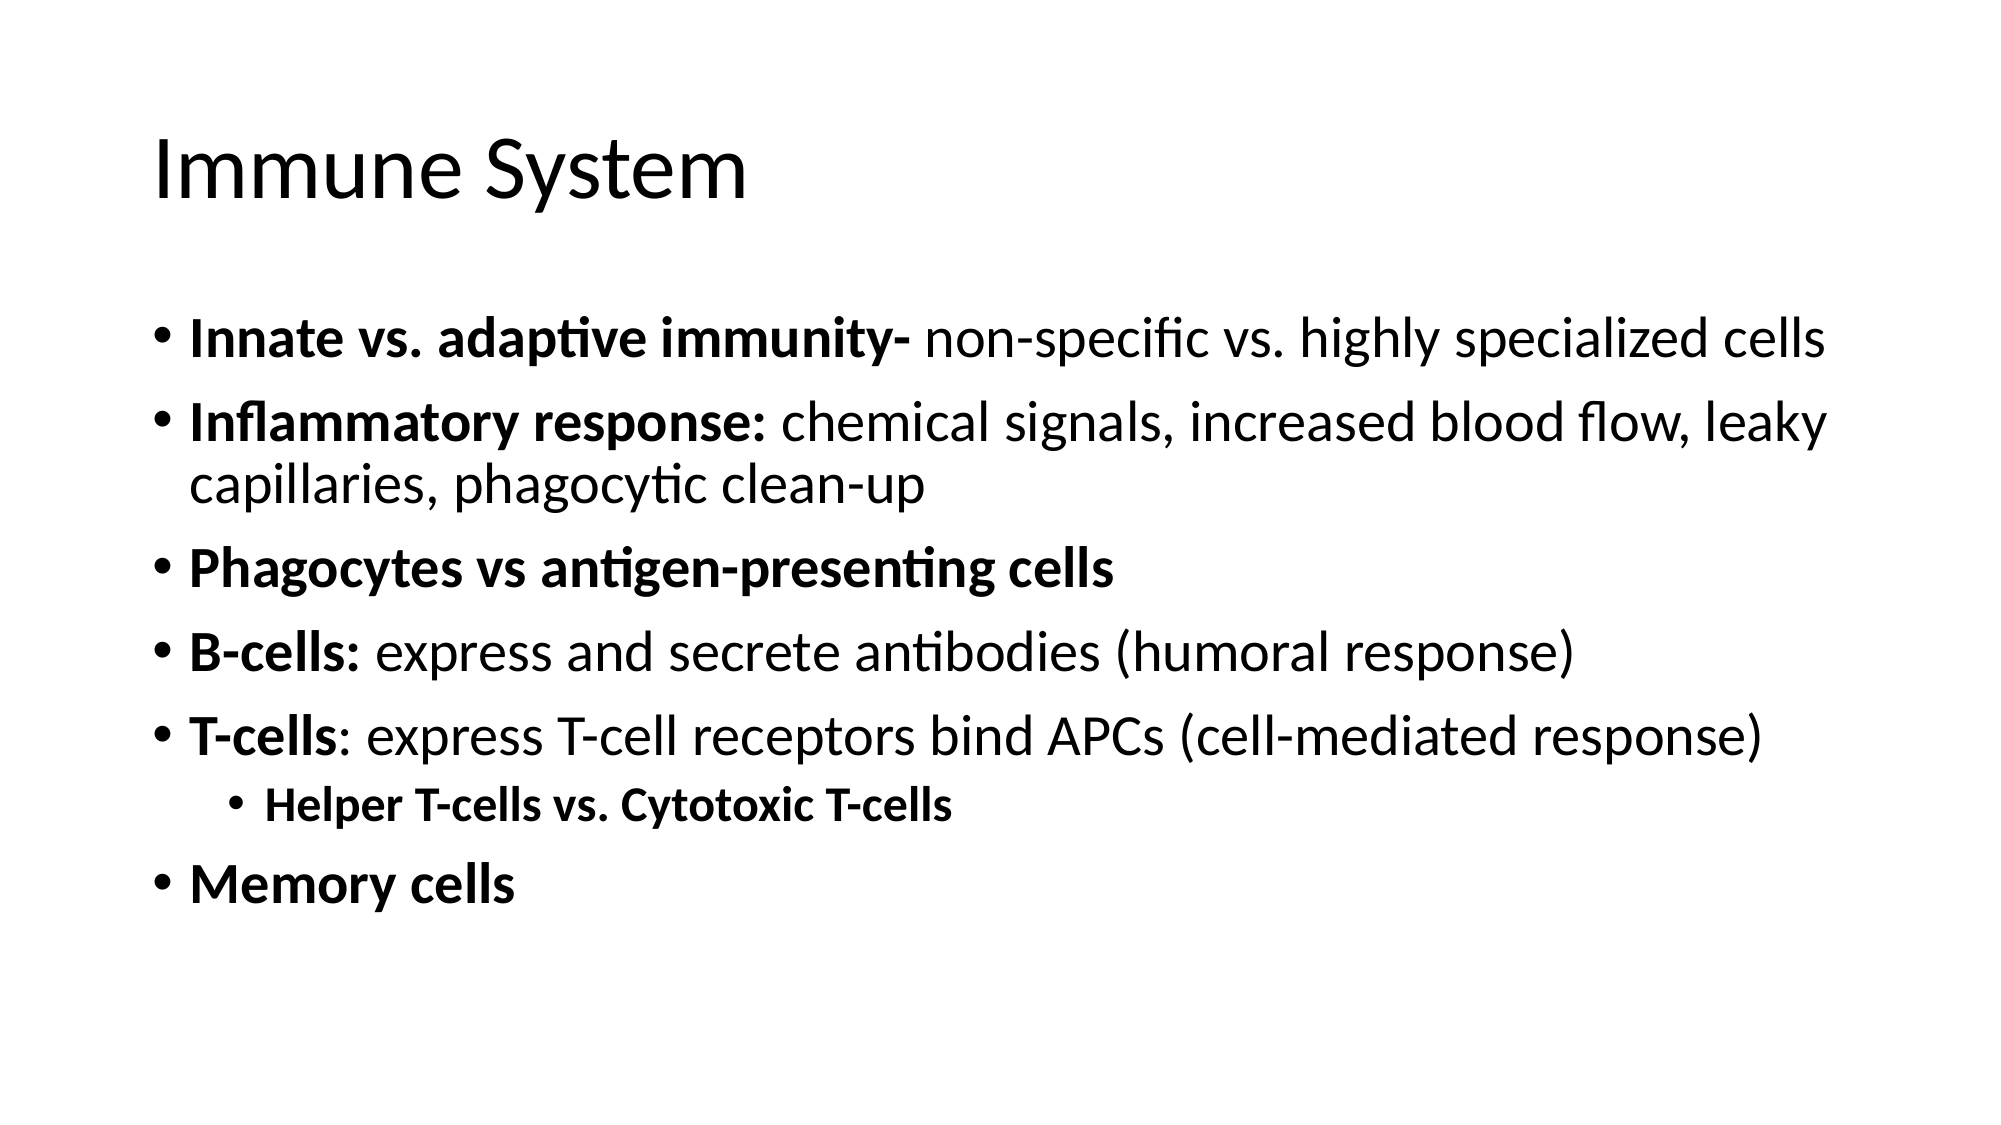

# Immune System
Innate vs. adaptive immunity- non-specific vs. highly specialized cells
Inflammatory response: chemical signals, increased blood flow, leaky capillaries, phagocytic clean-up
Phagocytes vs antigen-presenting cells
B-cells: express and secrete antibodies (humoral response)
T-cells: express T-cell receptors bind APCs (cell-mediated response)
Helper T-cells vs. Cytotoxic T-cells
Memory cells